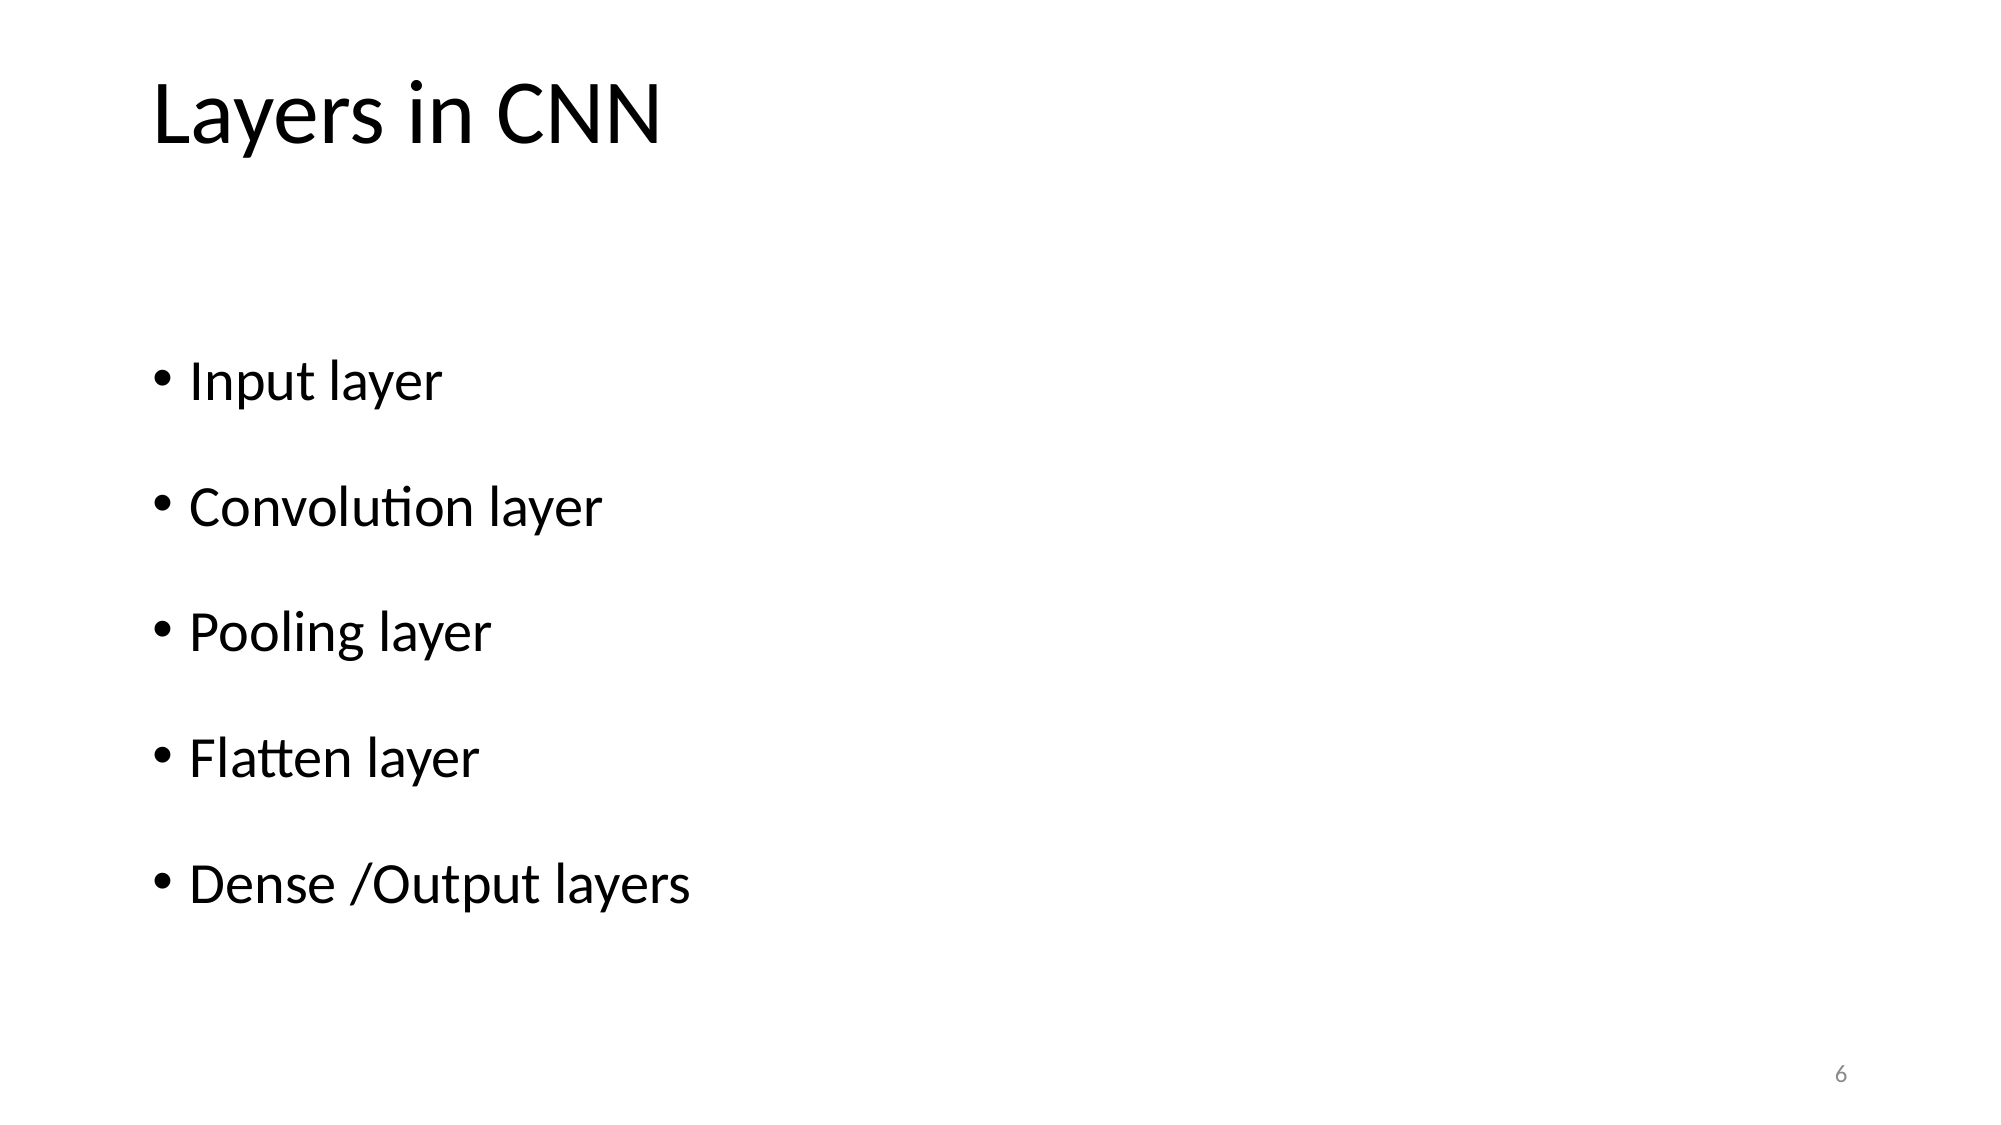

# Layers in CNN
Input layer
Convolution layer
Pooling layer
Flatten layer
Dense /Output layers
6